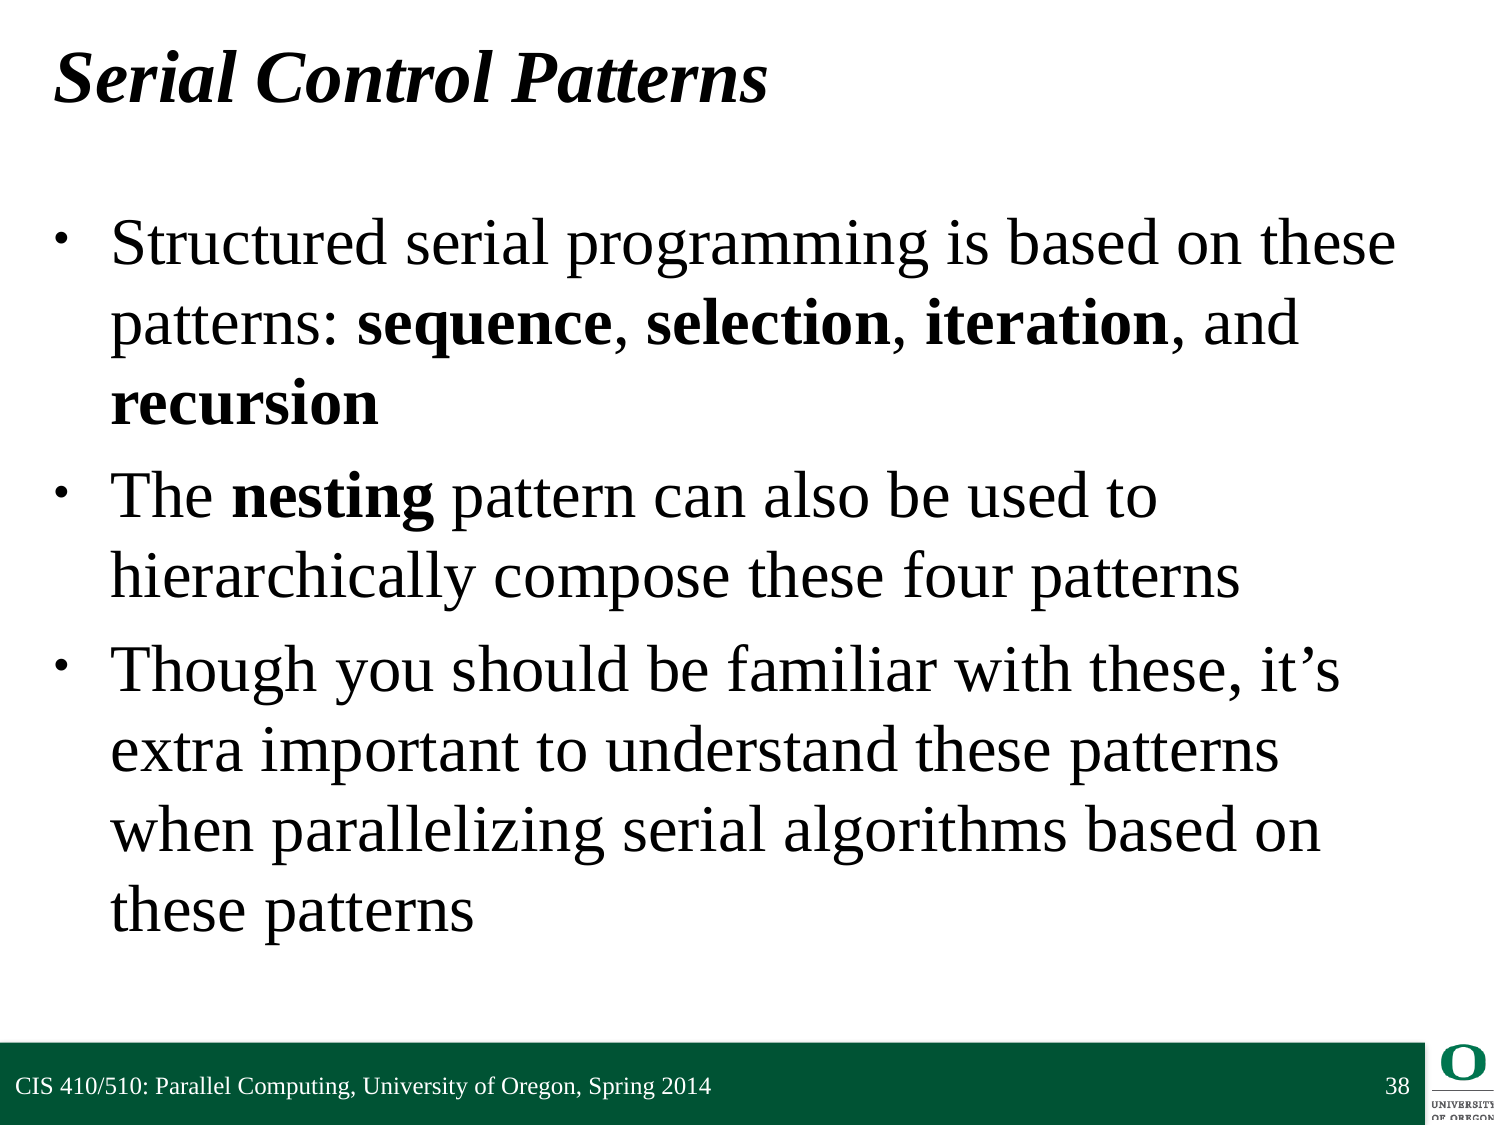

# Serial Control Patterns
Structured serial programming is based on these patterns: sequence, selection, iteration, and recursion
The nesting pattern can also be used to hierarchically compose these four patterns
Though you should be familiar with these, it’s extra important to understand these patterns when parallelizing serial algorithms based on these patterns
CIS 410/510: Parallel Computing, University of Oregon, Spring 2014
38